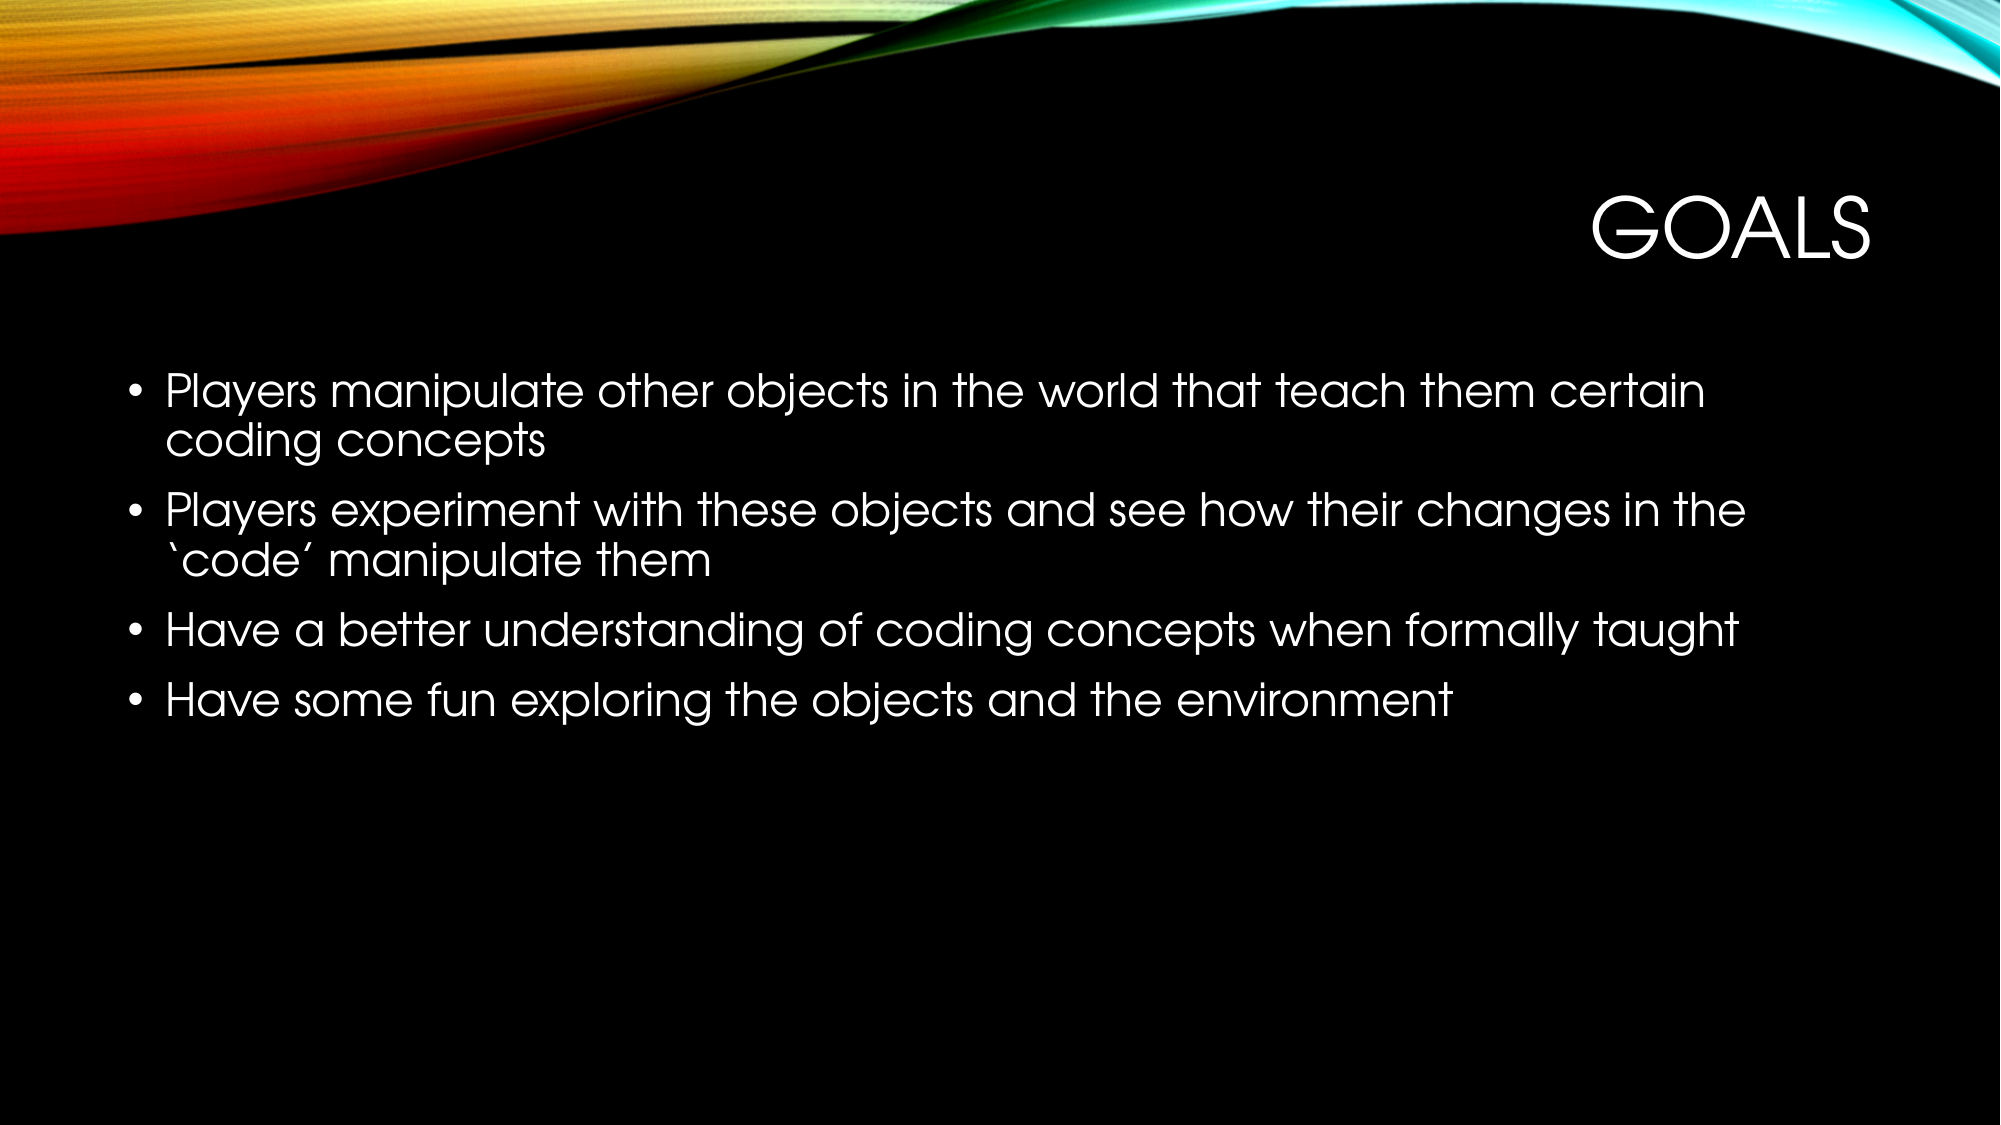

# Goals
Players manipulate other objects in the world that teach them certain coding concepts
Players experiment with these objects and see how their changes in the ‘code’ manipulate them
Have a better understanding of coding concepts when formally taught
Have some fun exploring the objects and the environment